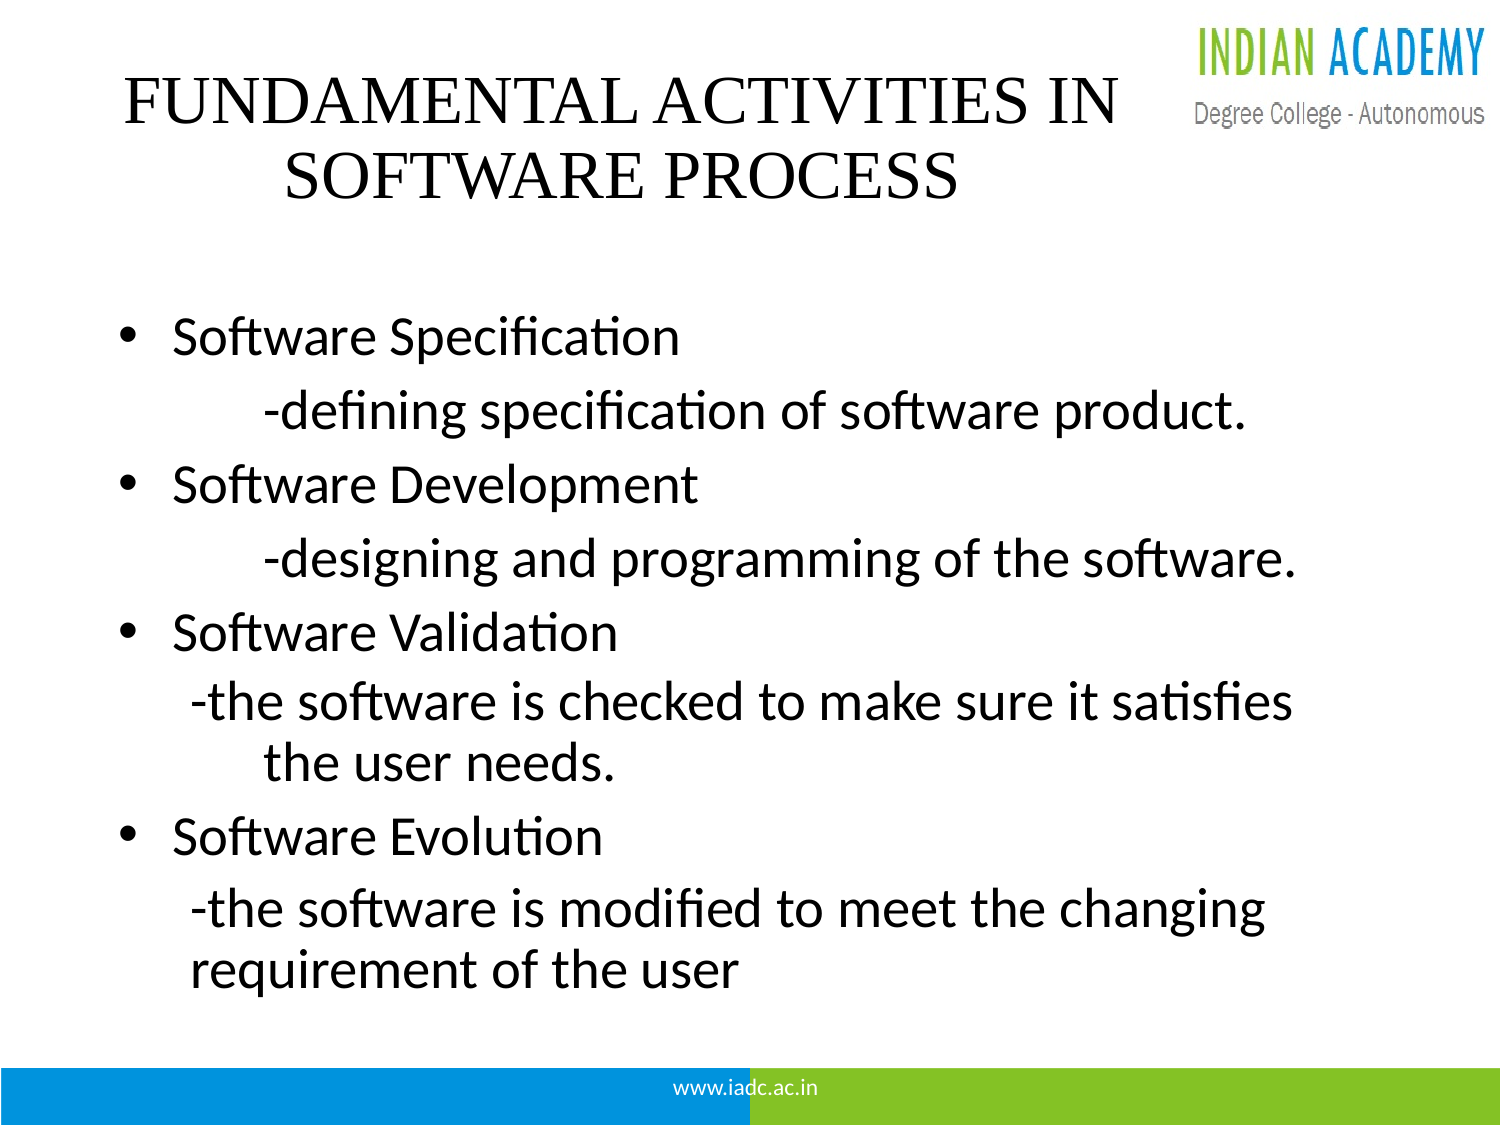

# FUNDAMENTAL ACTIVITIES IN SOFTWARE PROCESS
Software Specification
	-defining specification of software product.
Software Development
	-designing and programming of the software.
Software Validation
-the software is checked to make sure it satisfies 		the user needs.
Software Evolution
-the software is modified to meet the changing requirement of the user